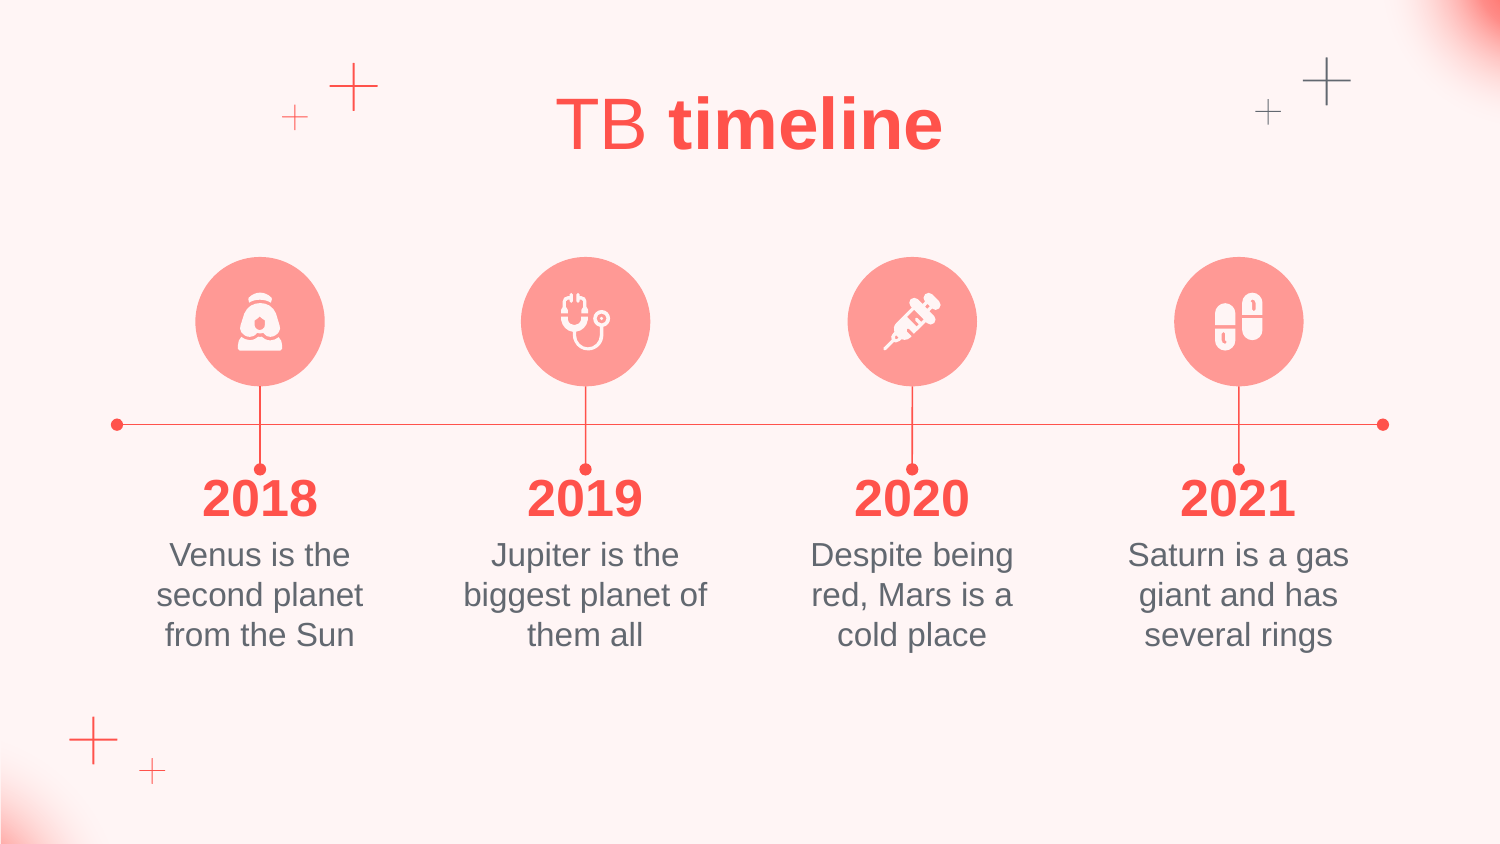

# TB timeline

2019
2020
2018
2021
Jupiter is the biggest planet of them all
Venus is the second planet from the Sun
Despite being red, Mars is a cold place
Saturn is a gas giant and has several rings